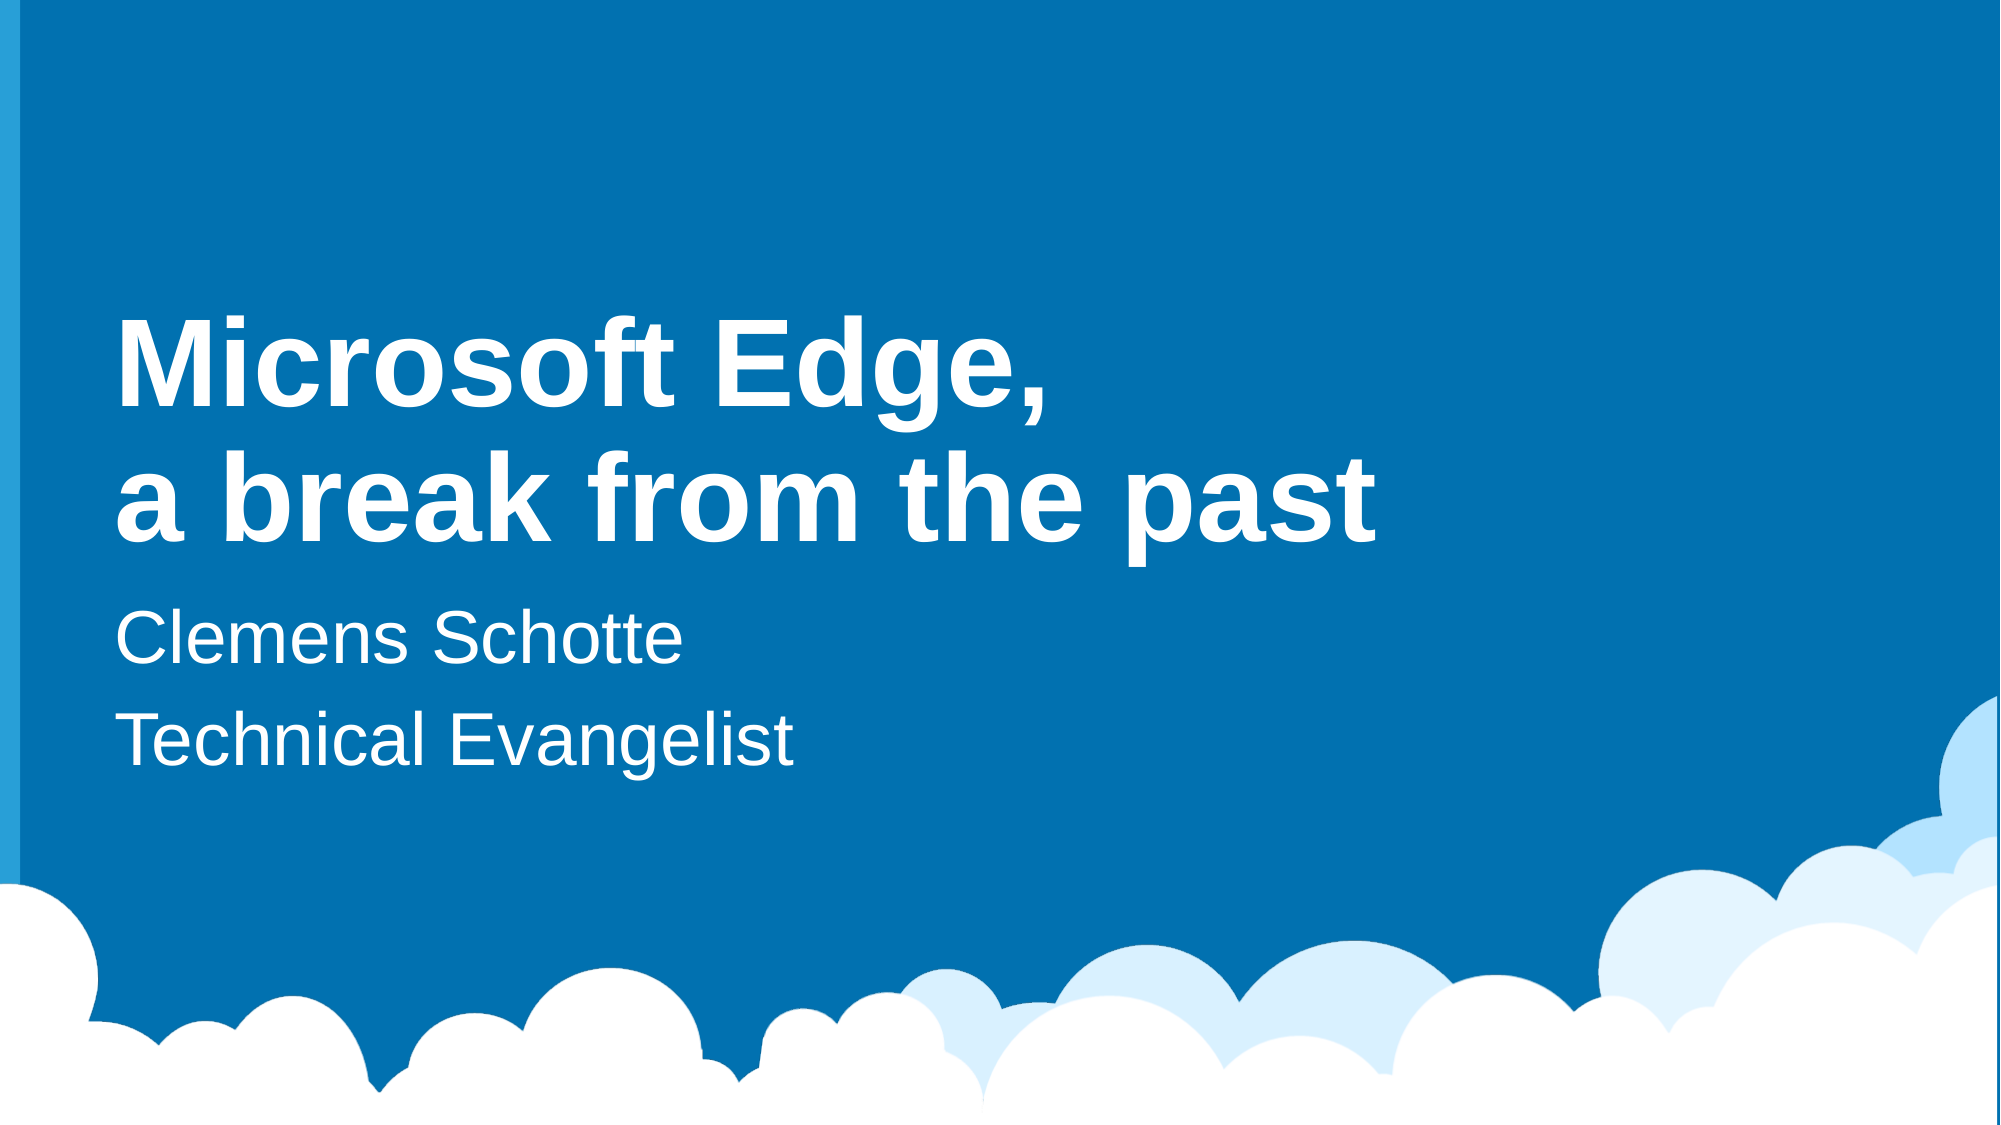

# Microsoft Edge, a break from the past
Clemens Schotte
Technical Evangelist